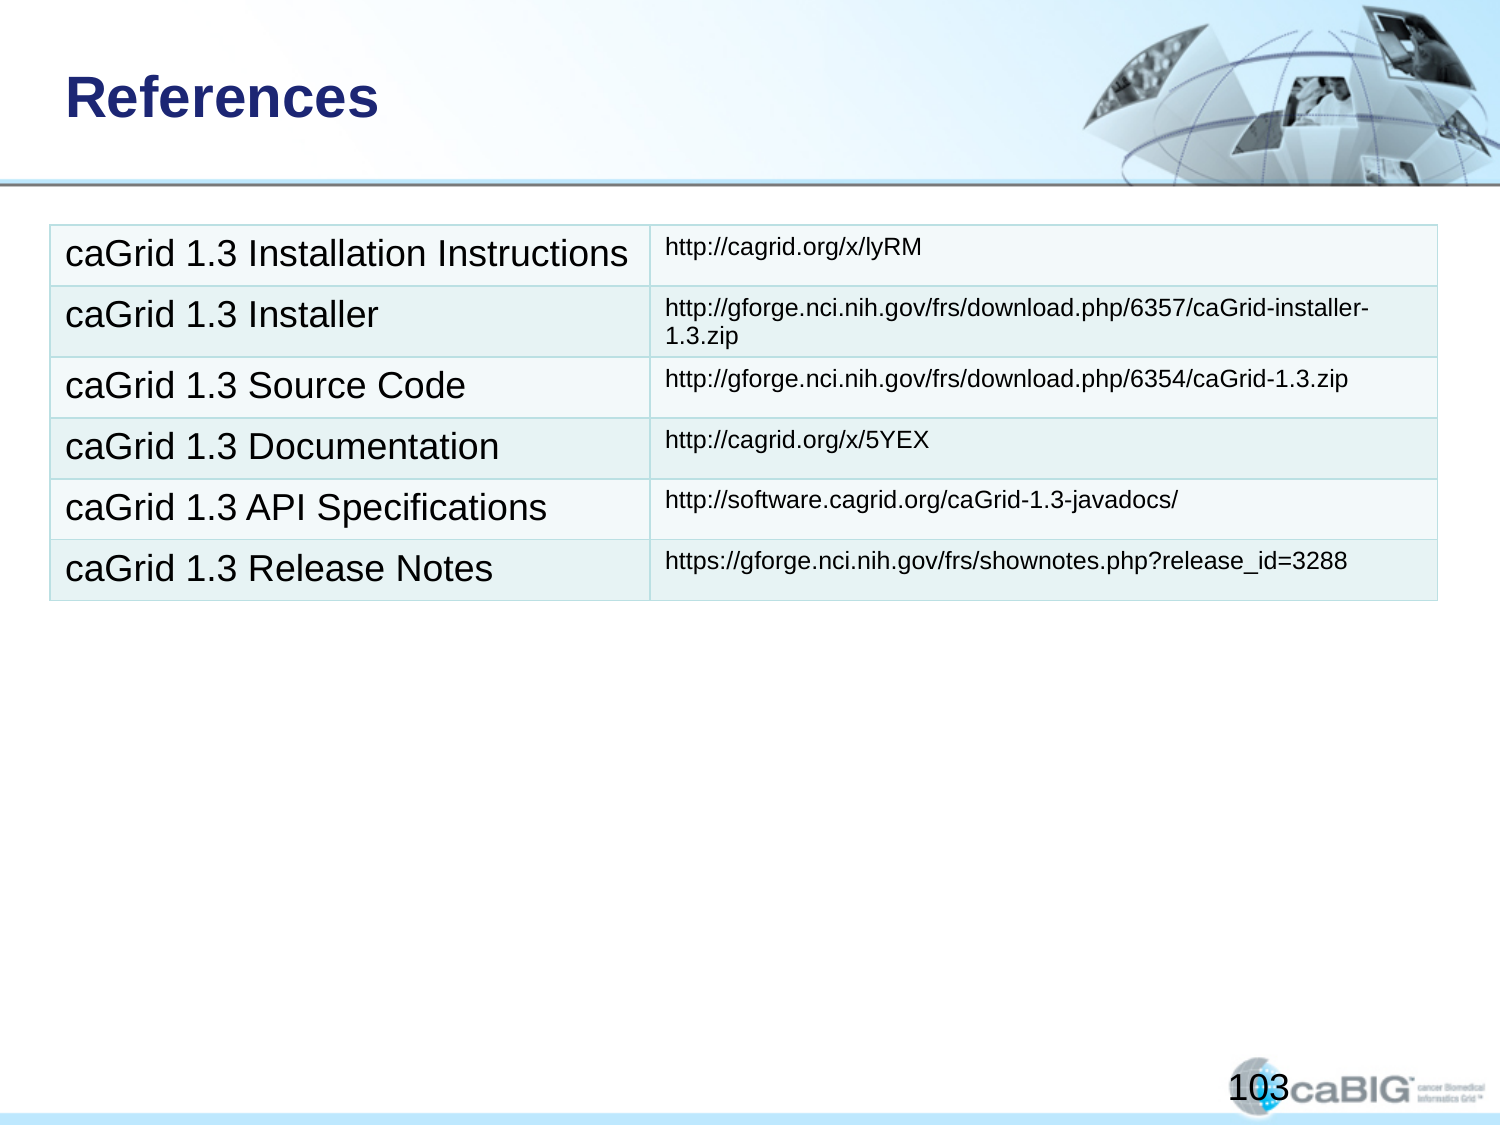

# References
| caGrid 1.3 Installation Instructions | http://cagrid.org/x/lyRM |
| --- | --- |
| caGrid 1.3 Installer | http://gforge.nci.nih.gov/frs/download.php/6357/caGrid-installer-1.3.zip |
| caGrid 1.3 Source Code | http://gforge.nci.nih.gov/frs/download.php/6354/caGrid-1.3.zip |
| caGrid 1.3 Documentation | http://cagrid.org/x/5YEX |
| caGrid 1.3 API Specifications | http://software.cagrid.org/caGrid-1.3-javadocs/ |
| caGrid 1.3 Release Notes | https://gforge.nci.nih.gov/frs/shownotes.php?release\_id=3288 |